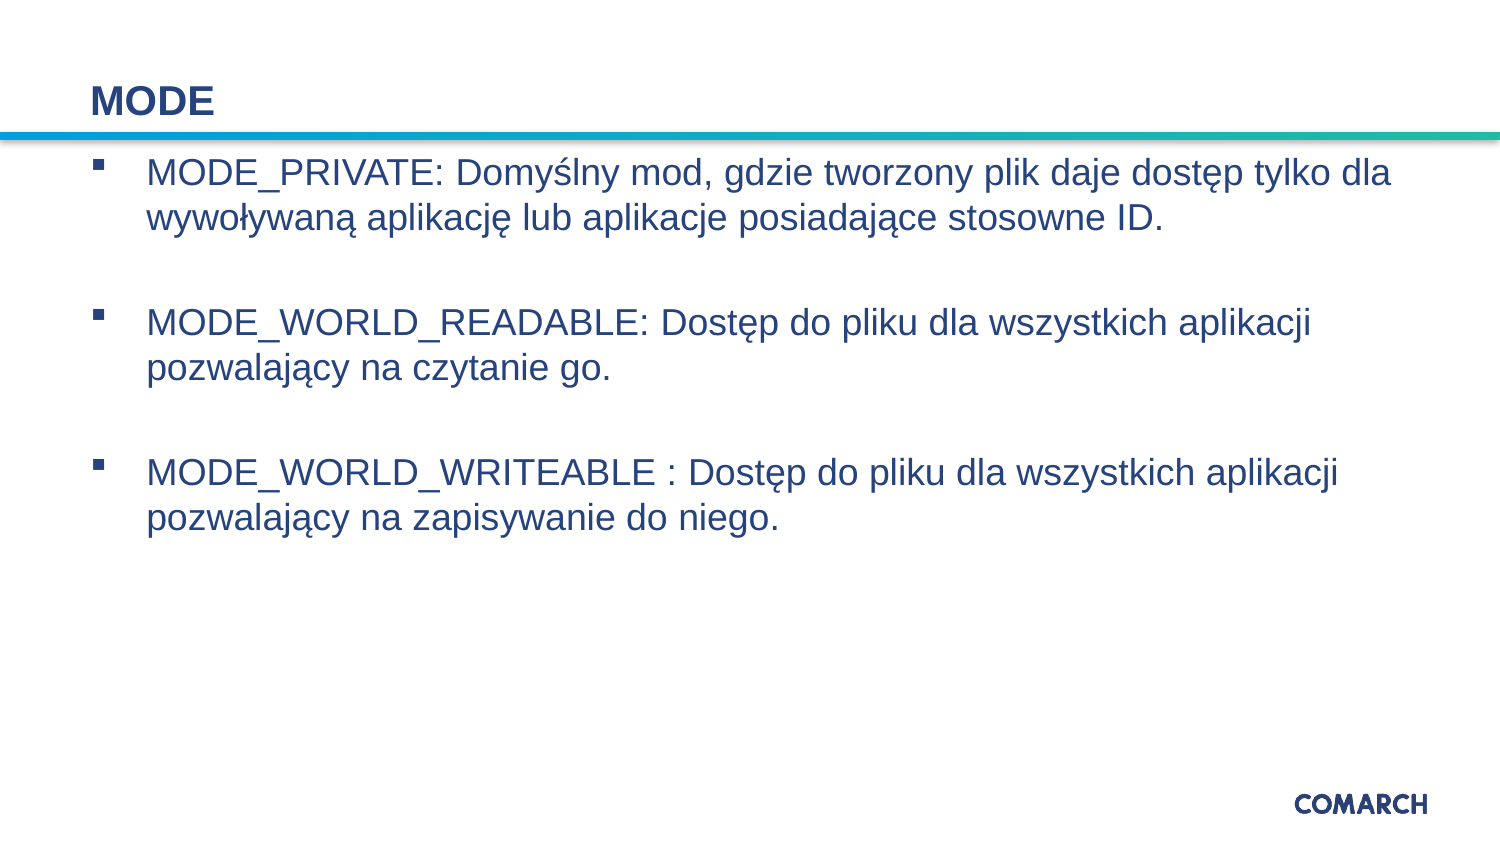

# MODE
MODE_PRIVATE: Domyślny mod, gdzie tworzony plik daje dostęp tylko dla wywoływaną aplikację lub aplikacje posiadające stosowne ID.

MODE_WORLD_READABLE: Dostęp do pliku dla wszystkich aplikacji pozwalający na czytanie go.

MODE_WORLD_WRITEABLE : Dostęp do pliku dla wszystkich aplikacji pozwalający na zapisywanie do niego.